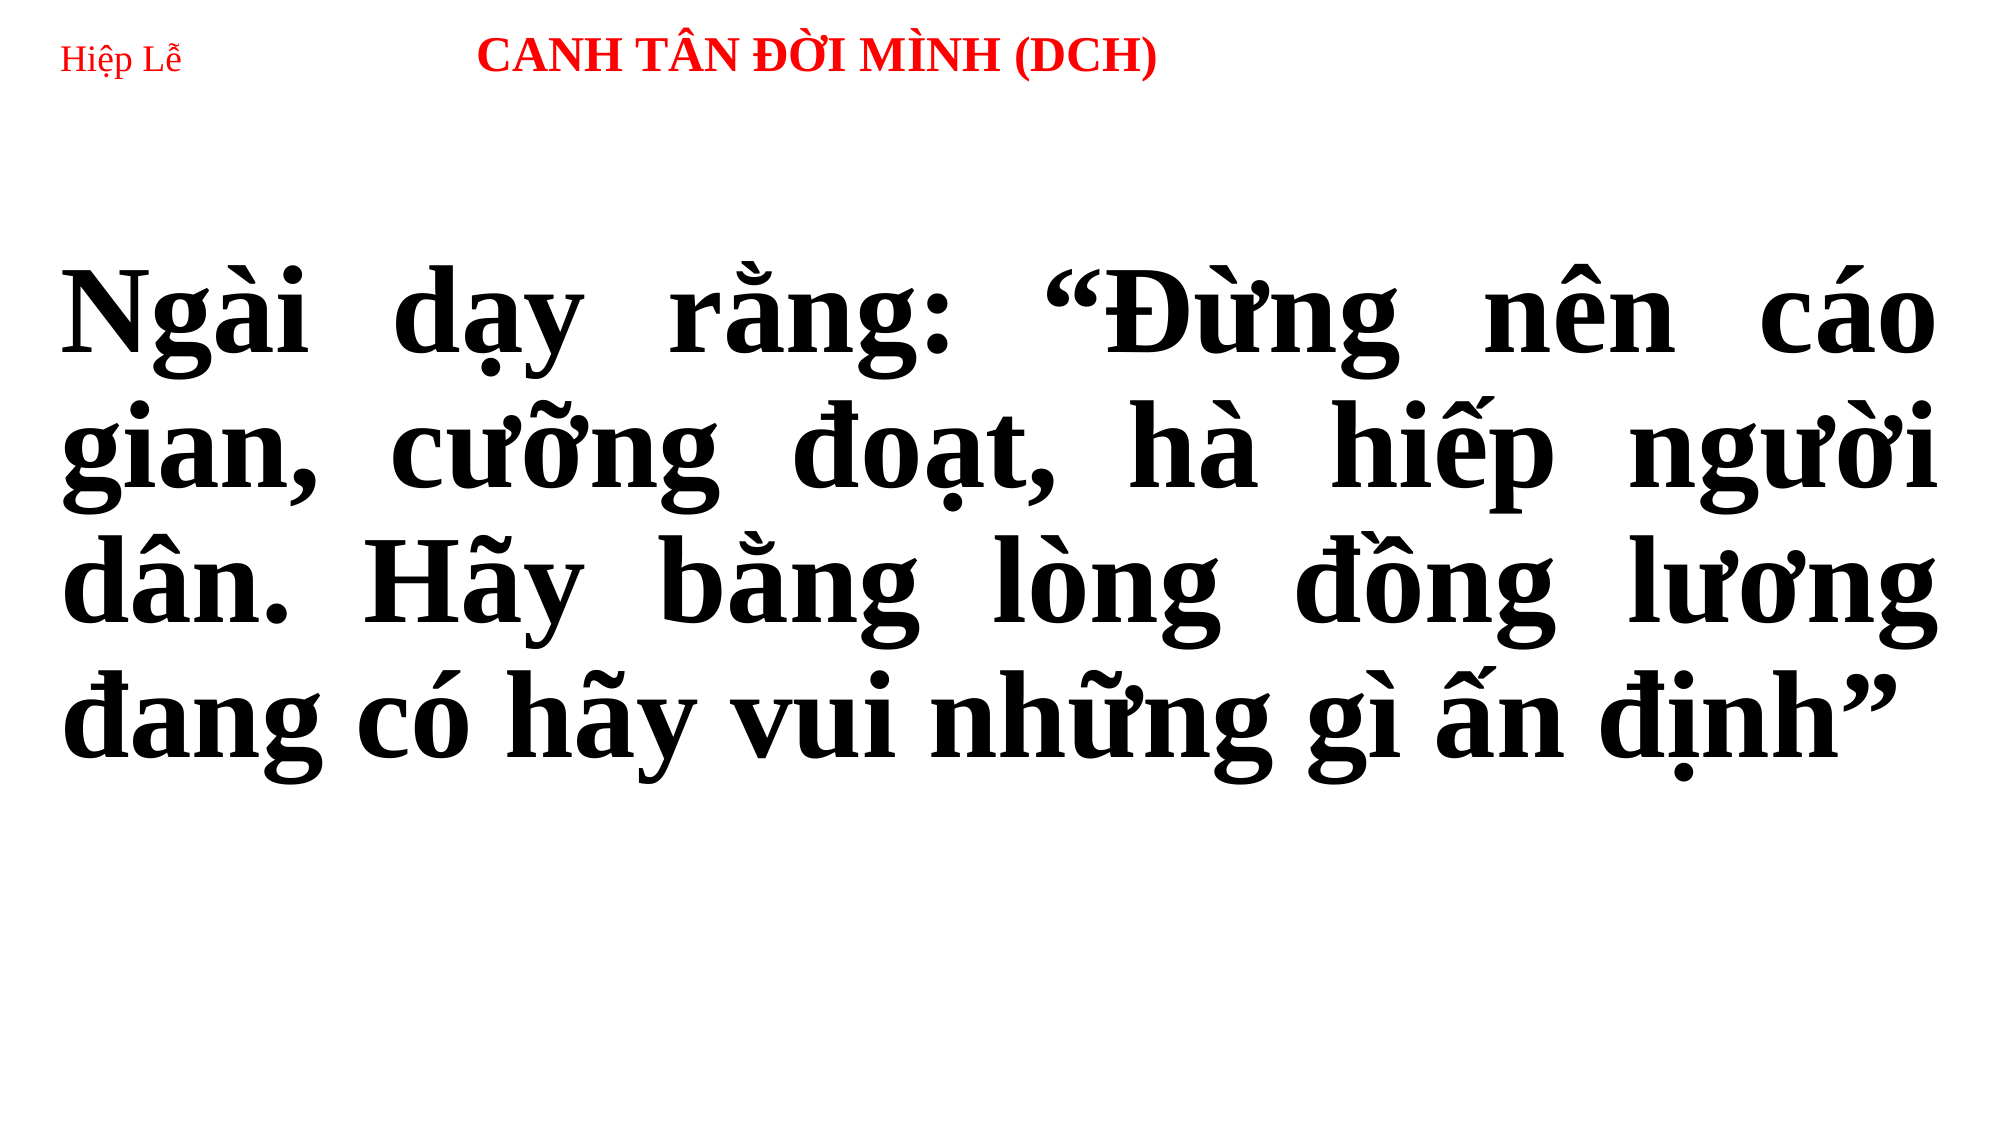

# Hiệp Lễ                               CANH TÂN ĐỜI MÌNH (DCH)
Ngài dạy rằng: “Đừng nên cáo gian, cưỡng đoạt, hà hiếp người dân. Hãy bằng lòng đồng lương đang có hãy vui những gì ấn định”